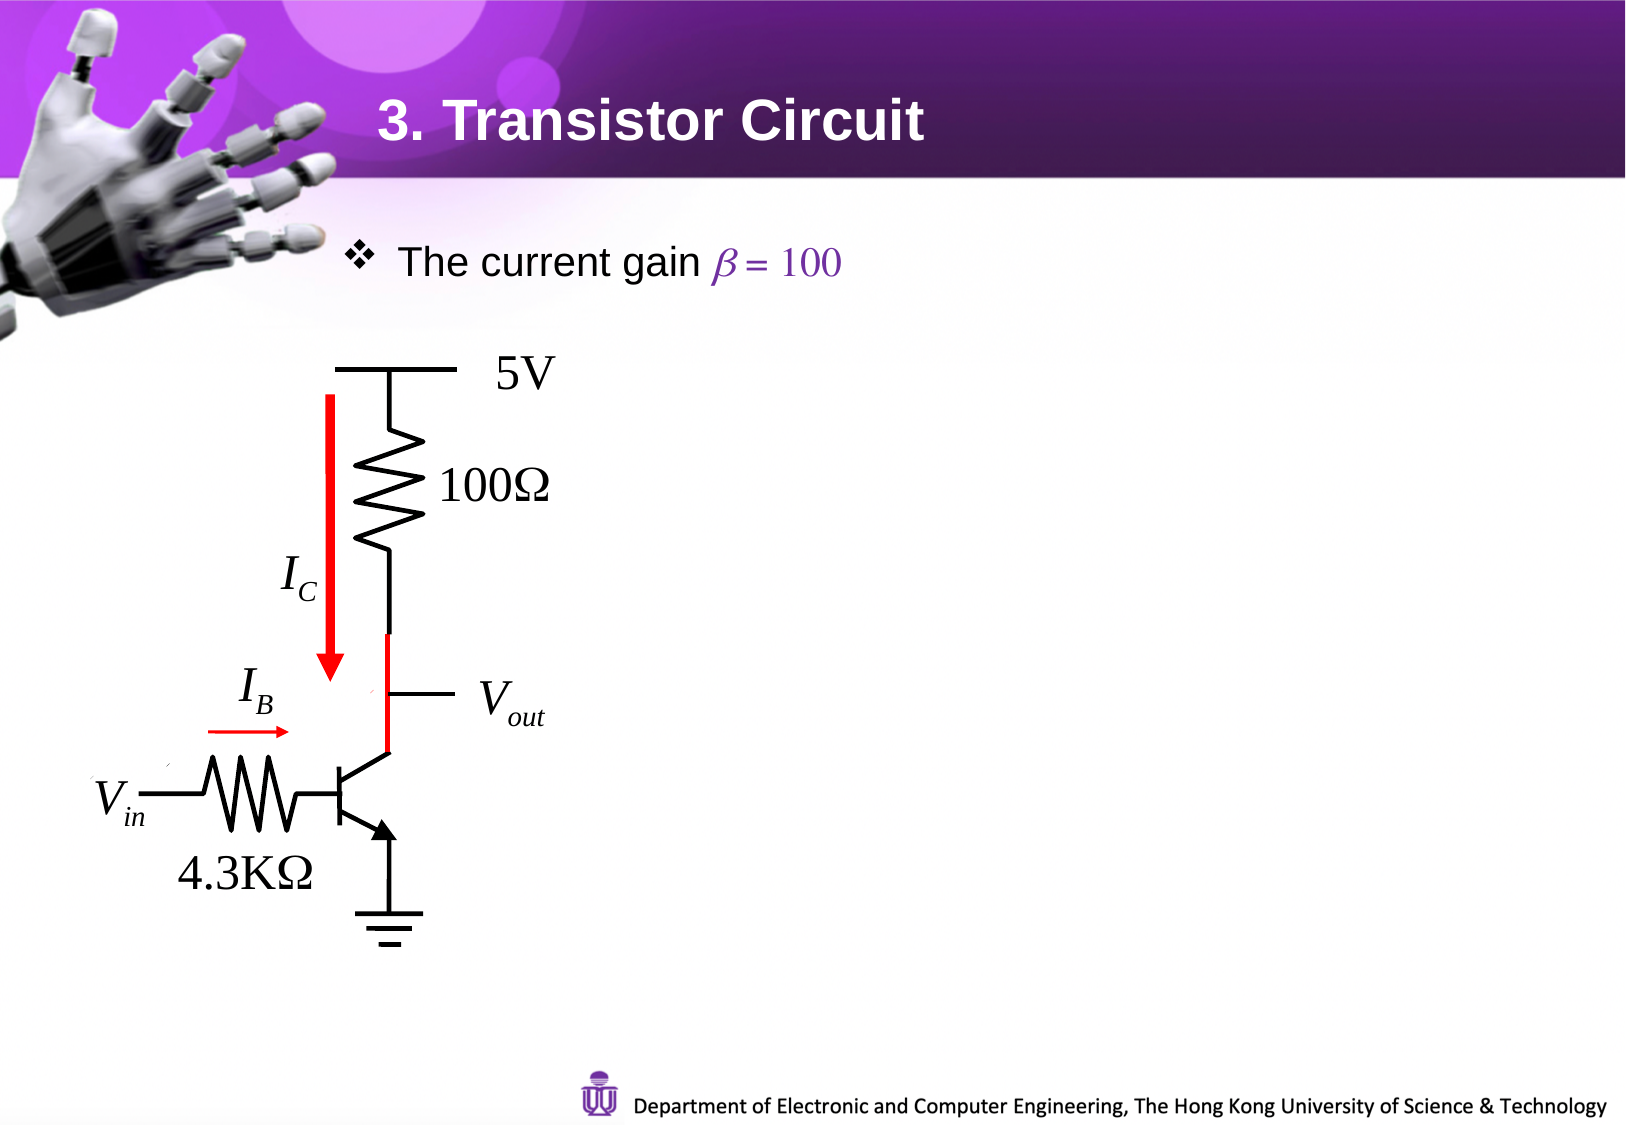

3. Transistor Circuit
The current gain β = 100
5V

100Ω

IC
IB
Vout

Vin

4.3KΩ